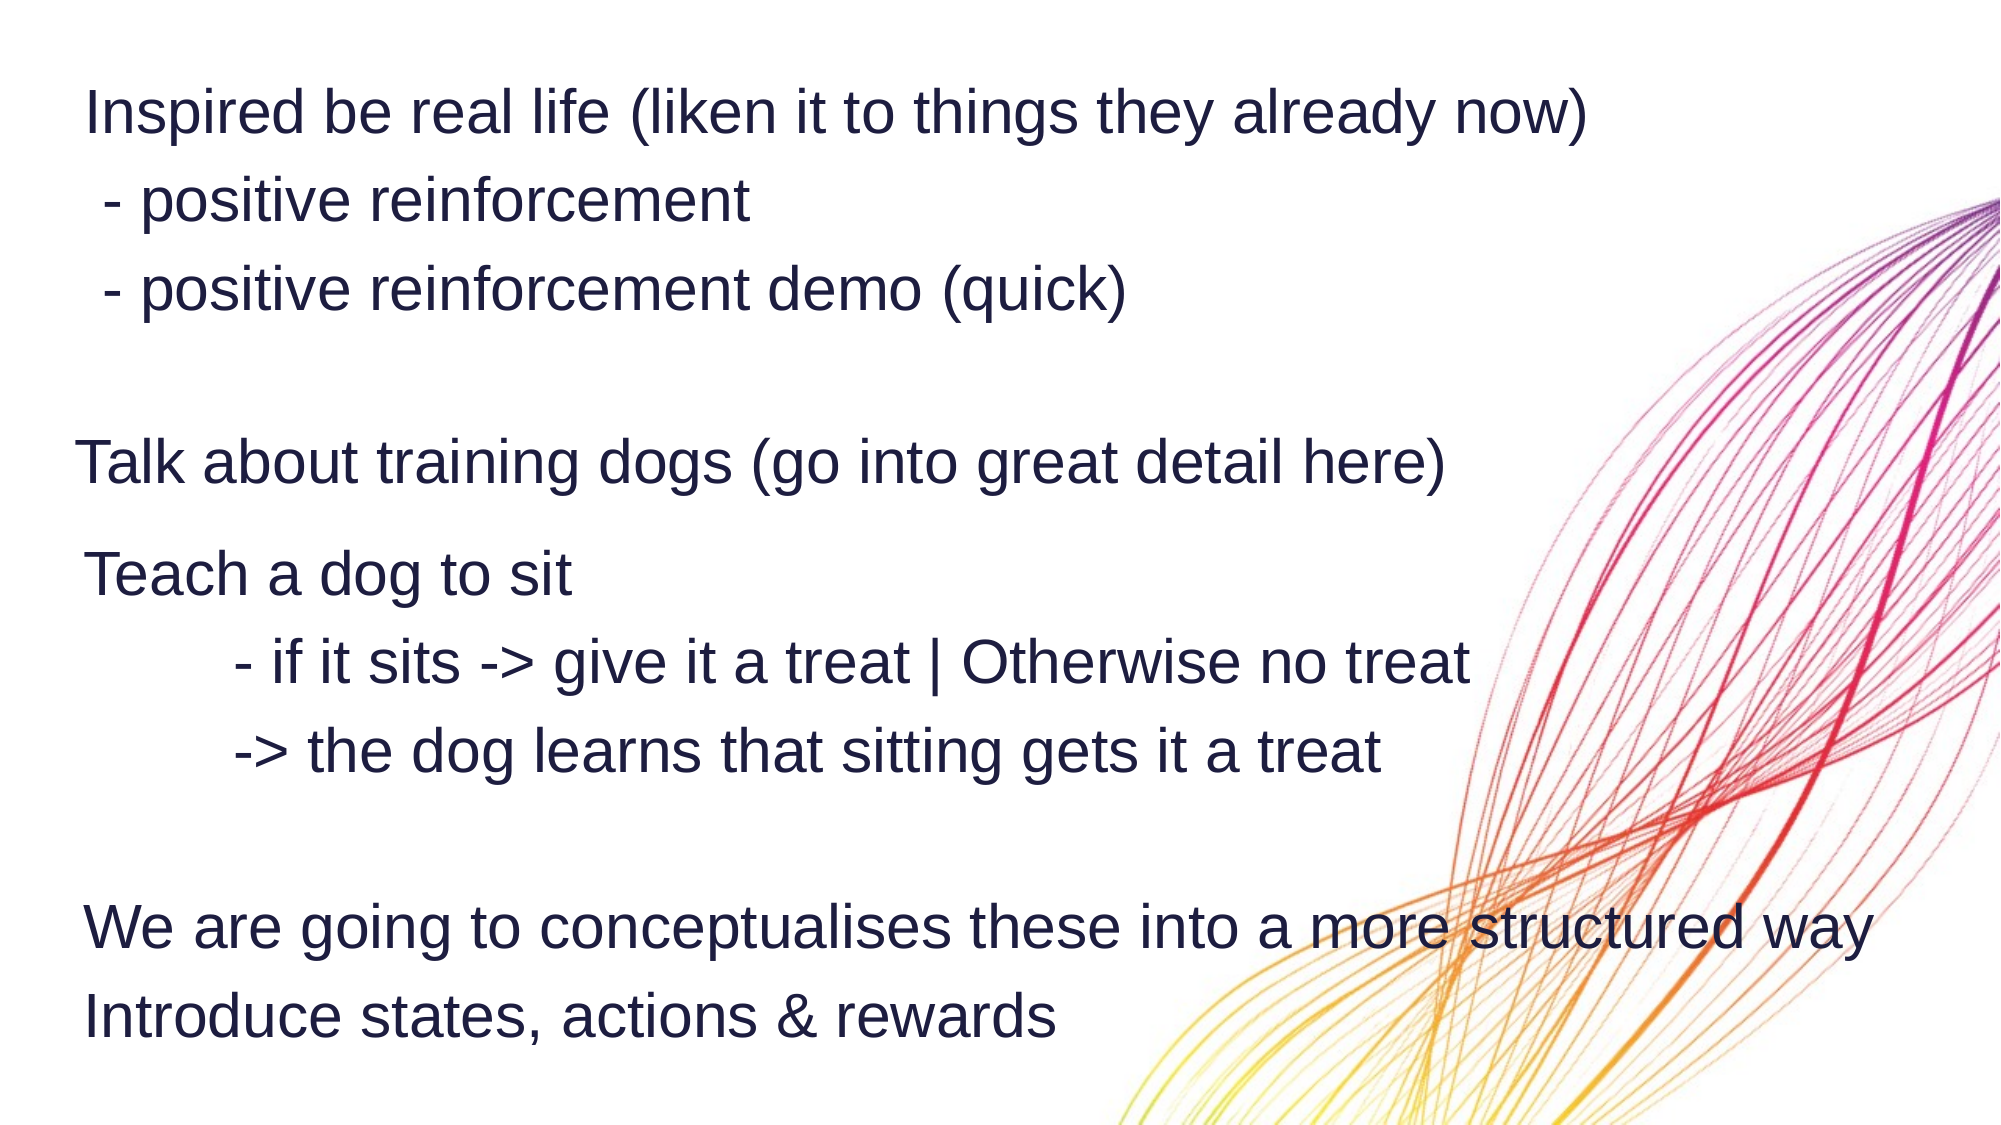

Inspired be real life (liken it to things they already now)
 - positive reinforcement
 - positive reinforcement demo (quick)
Talk about training dogs (go into great detail here)
Teach a dog to sit
	- if it sits -> give it a treat | Otherwise no treat
	-> the dog learns that sitting gets it a treat

We are going to conceptualises these into a more structured way
Introduce states, actions & rewards